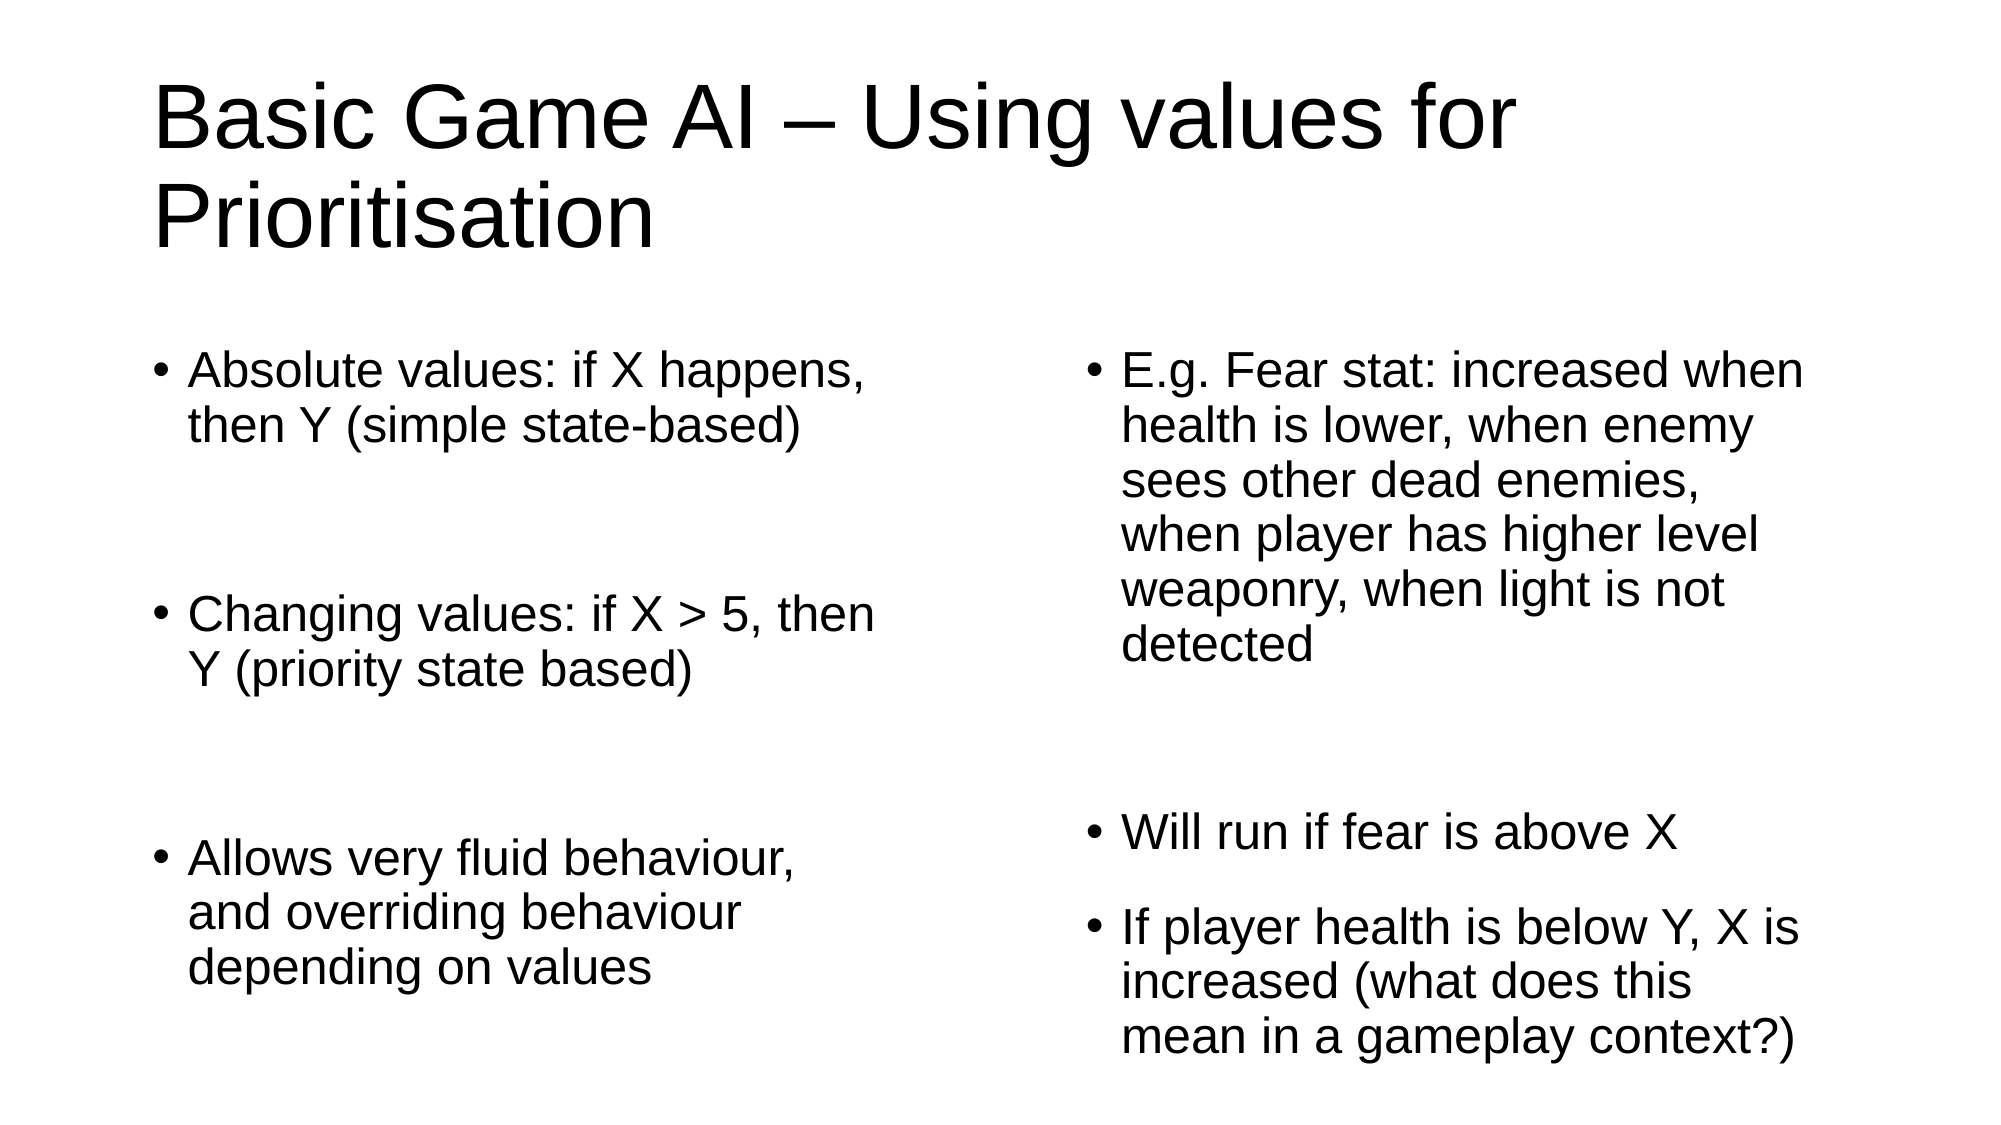

# Basic Game AI – Using values for Prioritisation
E.g. Fear stat: increased when health is lower, when enemy sees other dead enemies, when player has higher level weaponry, when light is not detected

Will run if fear is above X
If player health is below Y, X is increased (what does this mean in a gameplay context?)

Absolute values: if X happens, then Y (simple state-based)

Changing values: if X > 5, then Y (priority state based)

Allows very fluid behaviour, and overriding behaviour depending on values